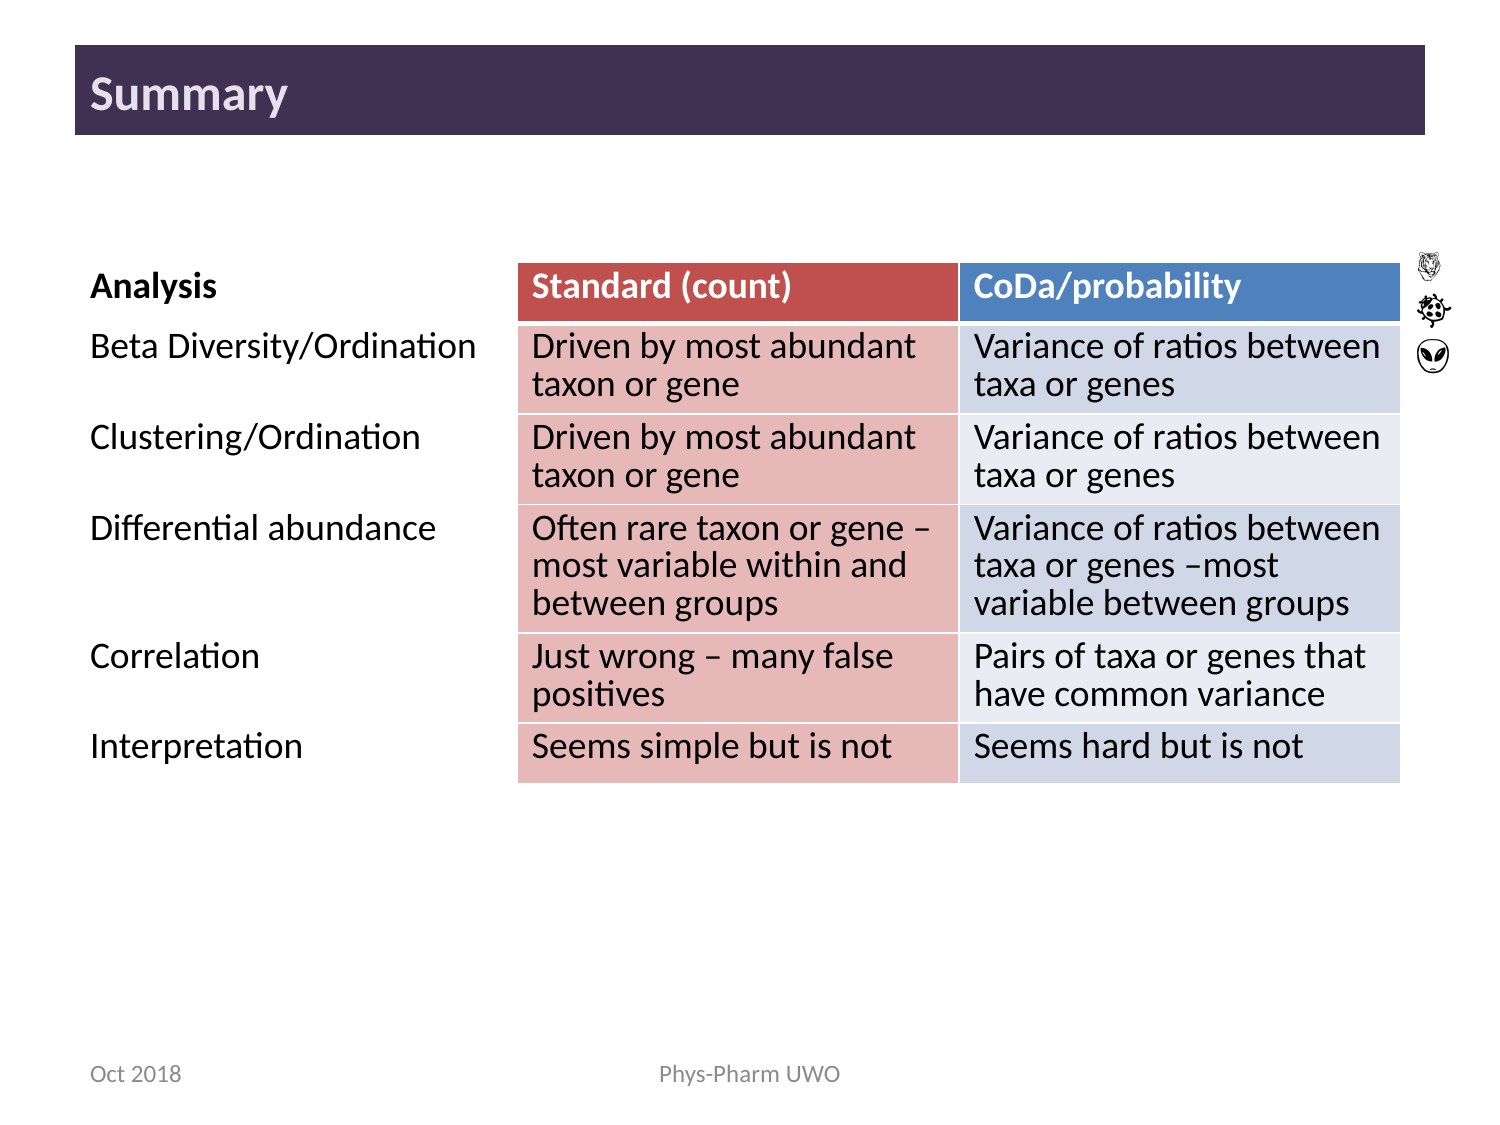

# Summary
🐯
🐞
👽
| Analysis | Standard (count) | CoDa/probability |
| --- | --- | --- |
| Beta Diversity/Ordination | Driven by most abundant taxon or gene | Variance of ratios between taxa or genes |
| Clustering/Ordination | Driven by most abundant taxon or gene | Variance of ratios between taxa or genes |
| Differential abundance | Often rare taxon or gene – most variable within and between groups | Variance of ratios between taxa or genes –most variable between groups |
| Correlation | Just wrong – many false positives | Pairs of taxa or genes that have common variance |
| Interpretation | Seems simple but is not | Seems hard but is not |
Oct 2018
Phys-Pharm UWO